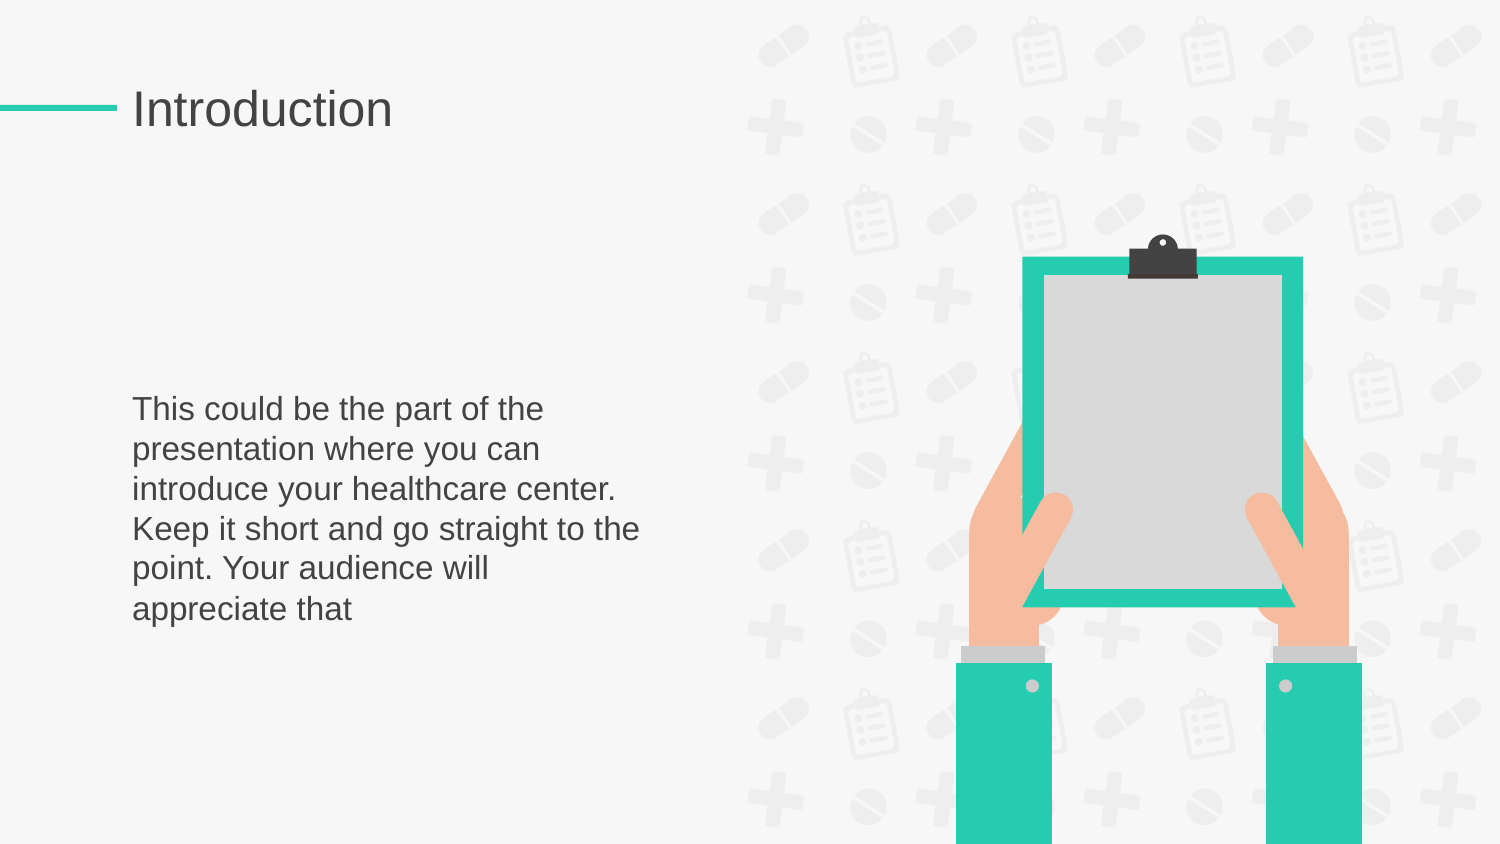

# Introduction

This could be the part of the presentation where you can introduce your healthcare center. Keep it short and go straight to the point. Your audience will appreciate that